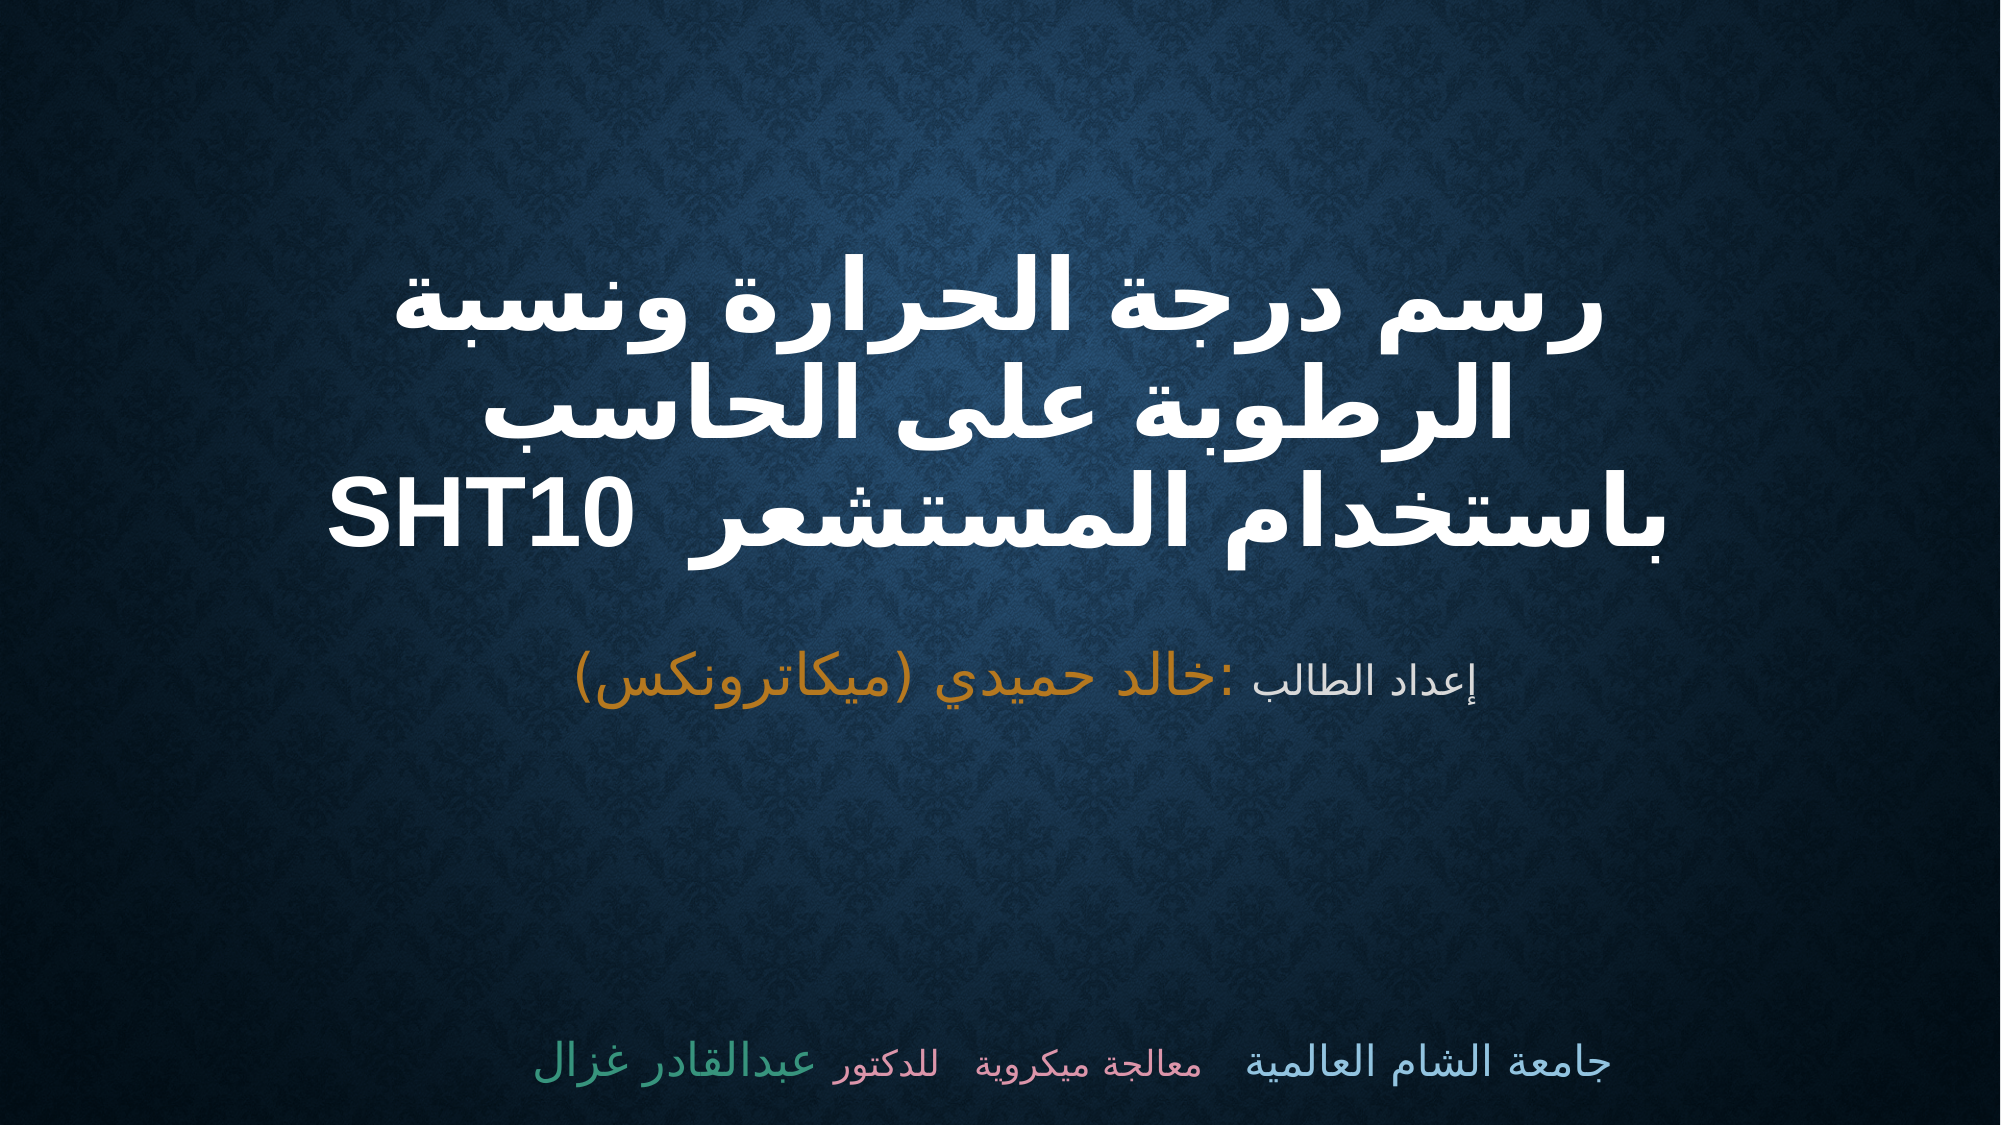

# رسم درجة الحرارة ونسبة الرطوبة على الحاسب باستخدام المستشعر  SHT10
إعداد الطالب :خالد حميدي (ميكاترونكس)

جامعة الشام العالمية  	 معالجة ميكروية   للدكتور عبدالقادر غزال